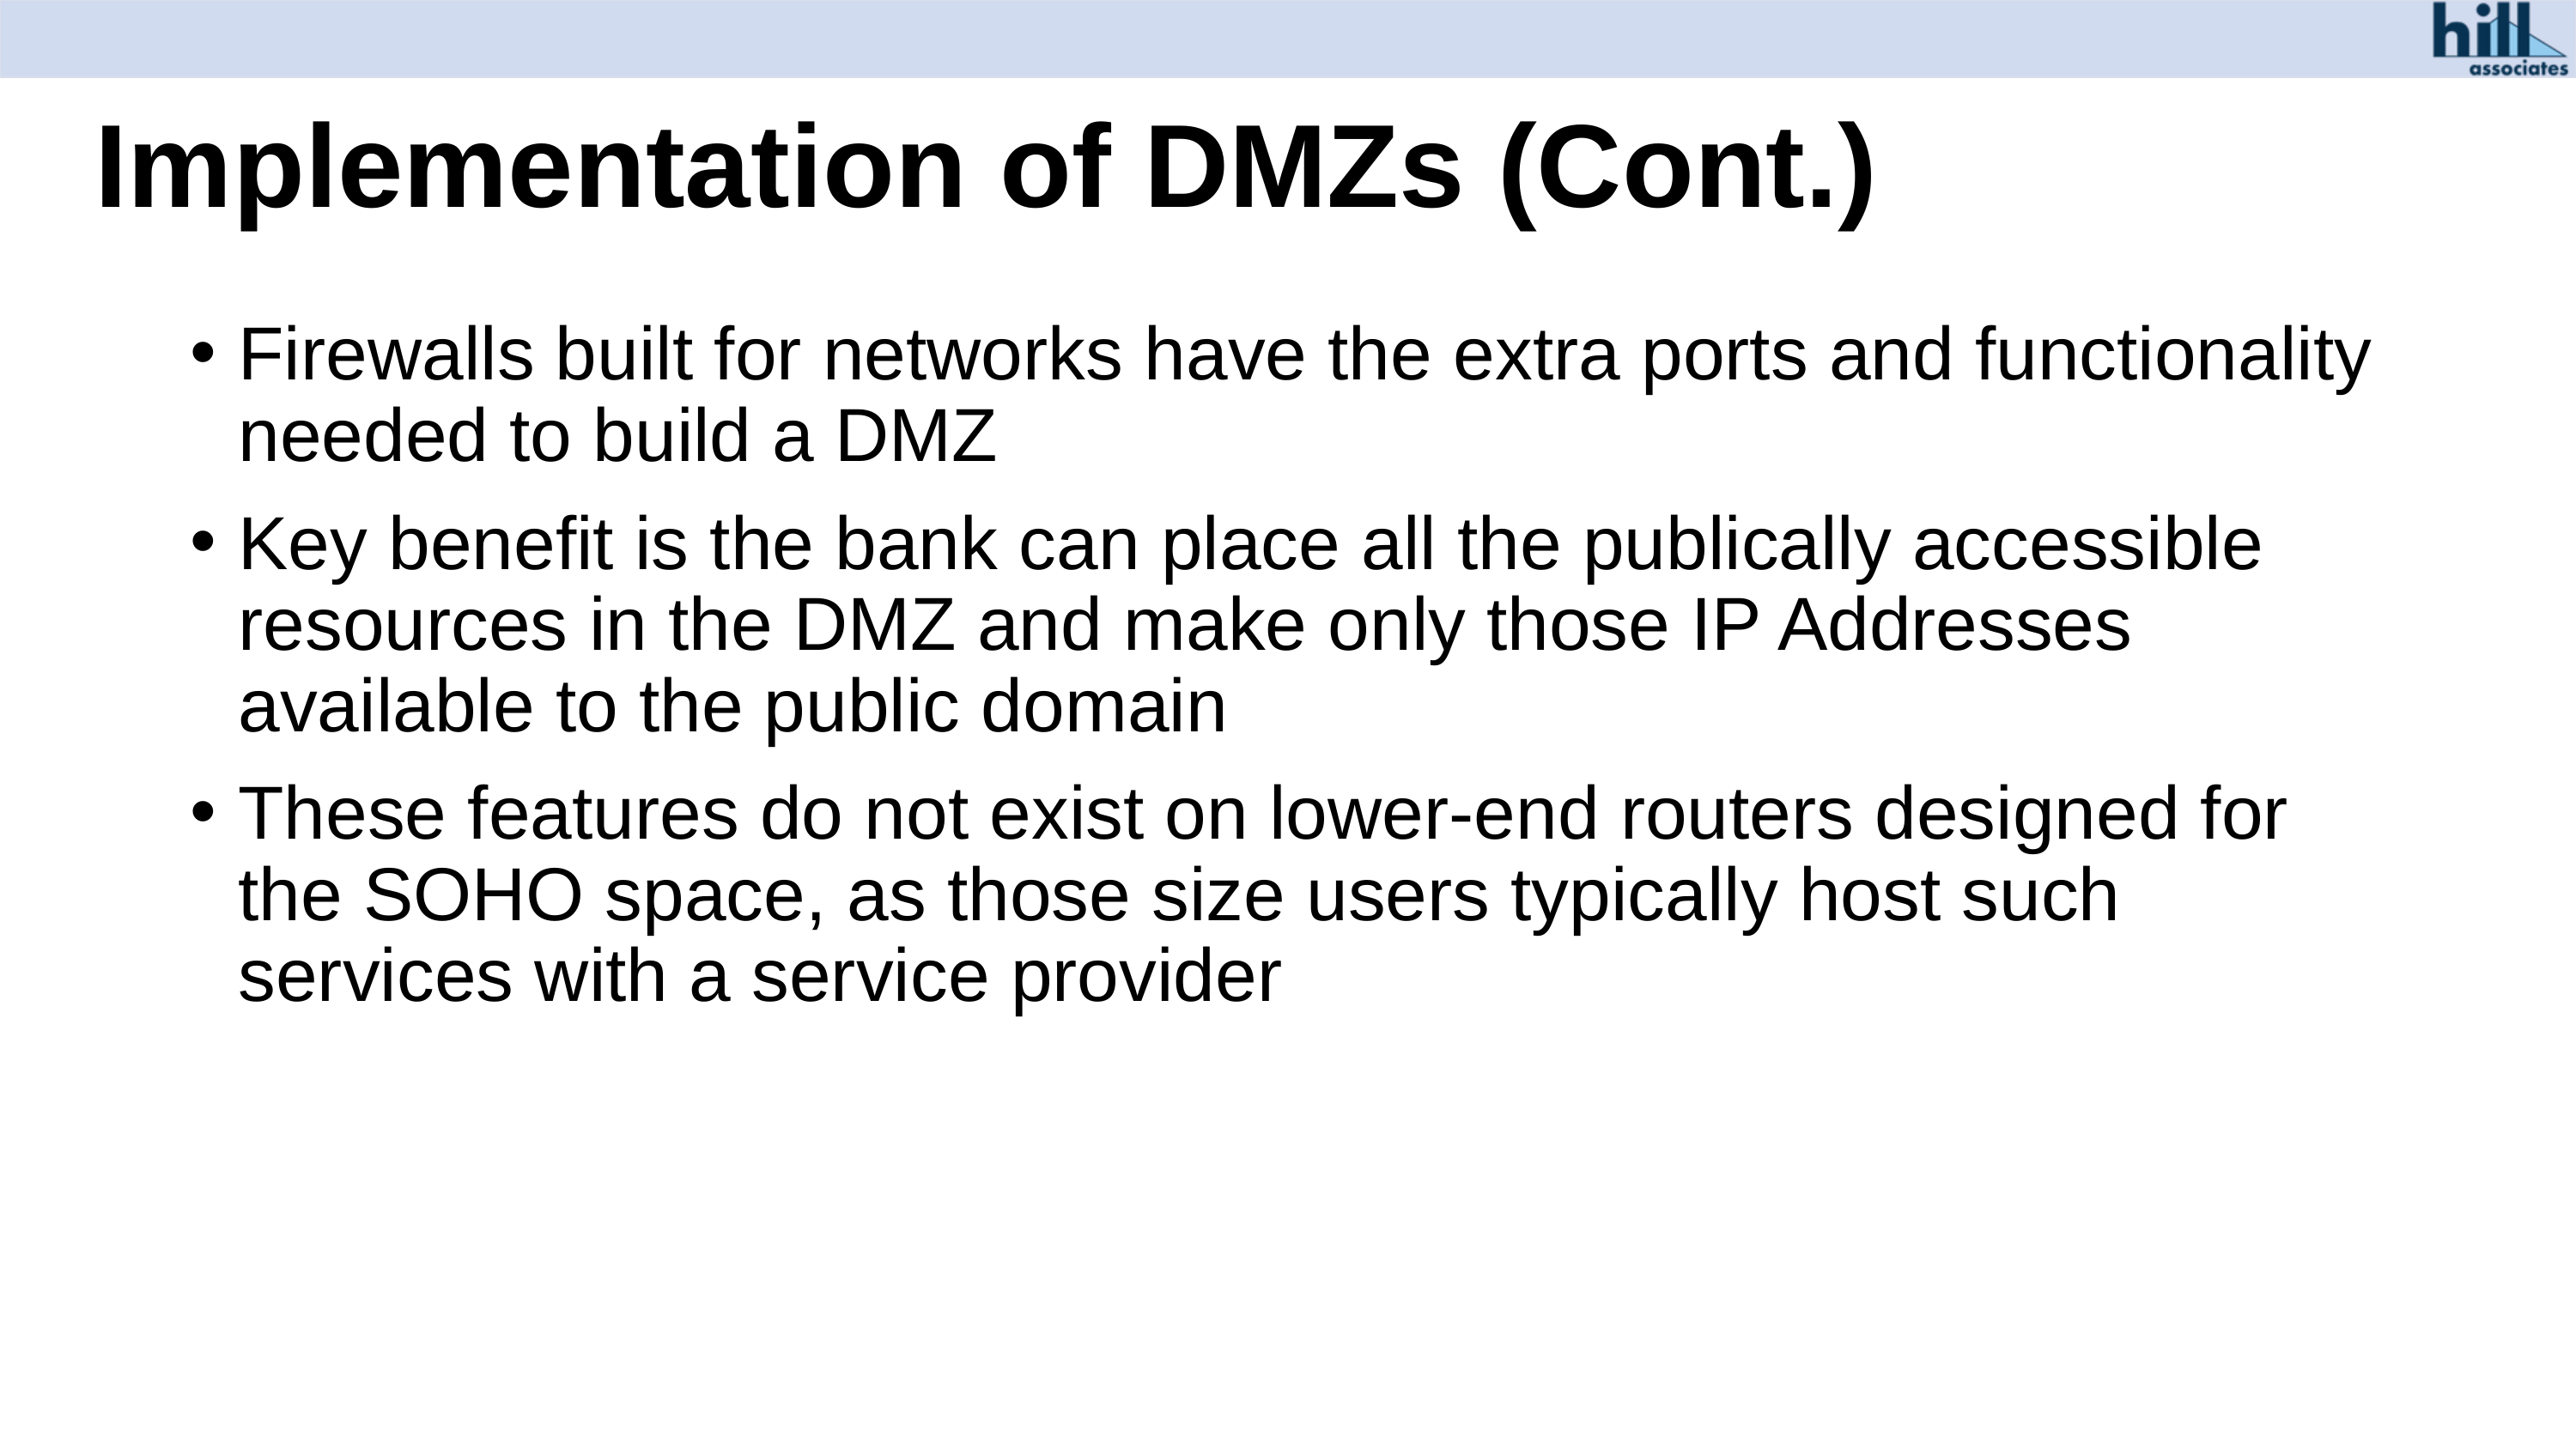

# Implementation of DMZs (Cont.)
Firewalls built for networks have the extra ports and functionality needed to build a DMZ
Key benefit is the bank can place all the publically accessible resources in the DMZ and make only those IP Addresses available to the public domain
These features do not exist on lower-end routers designed for the SOHO space, as those size users typically host such services with a service provider